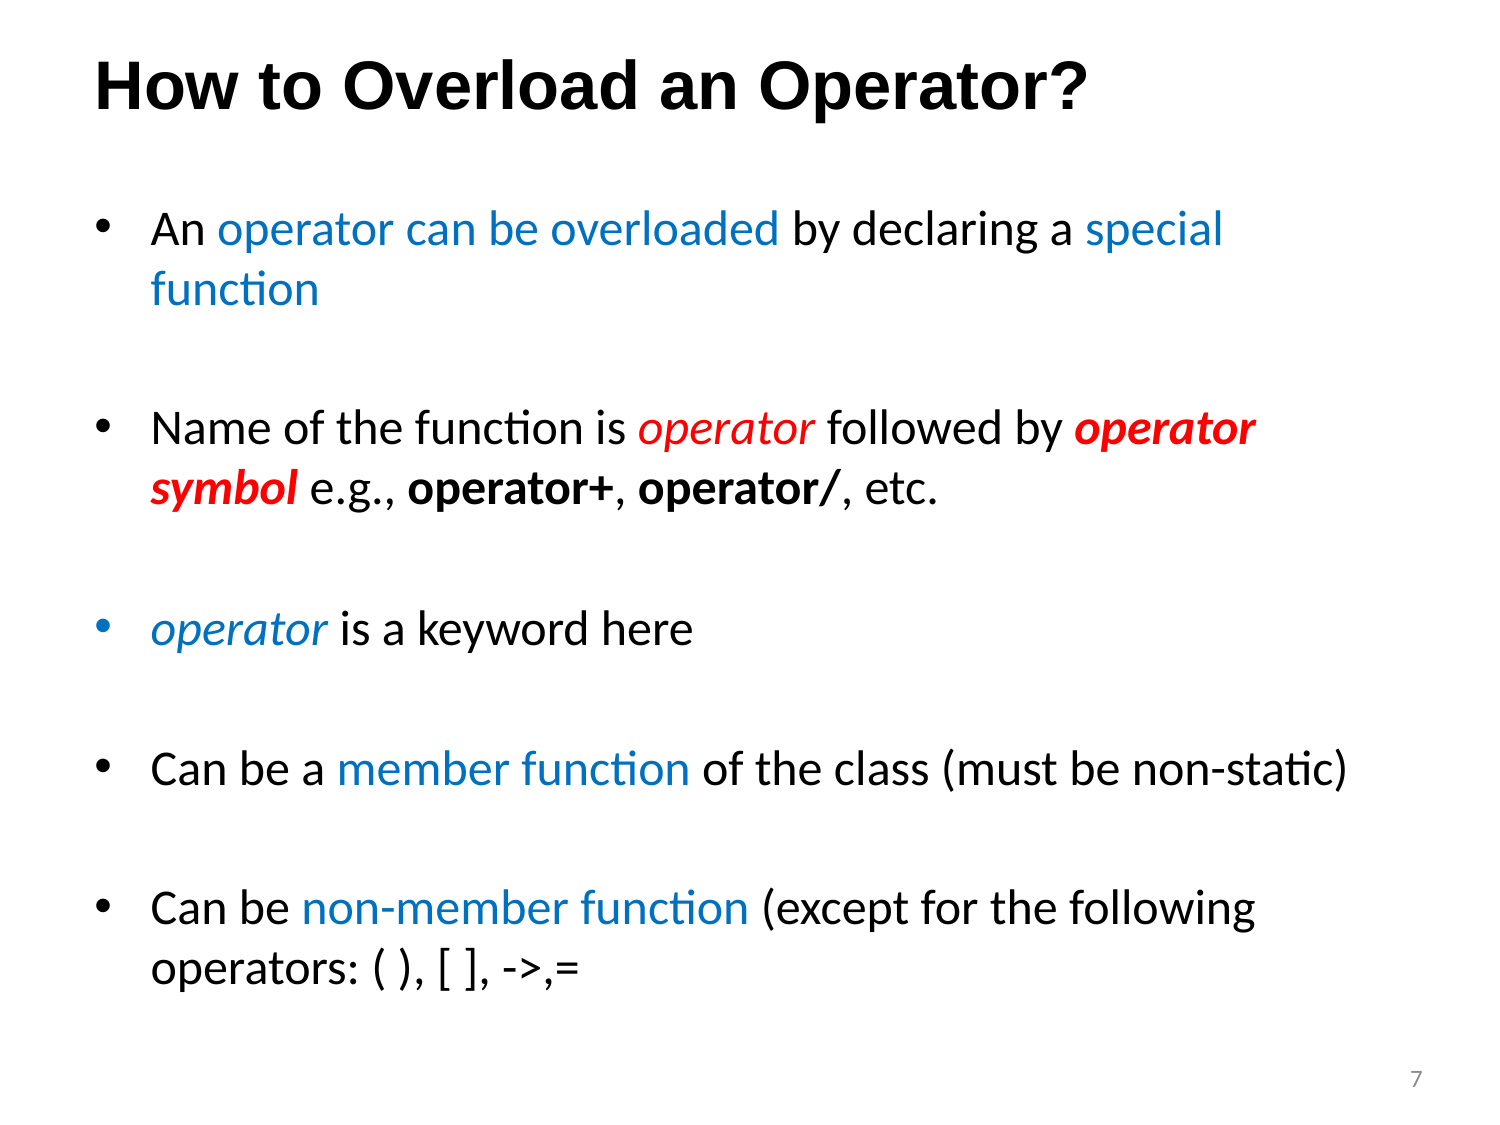

# How to Overload an Operator?
An operator can be overloaded by declaring a special function

Name of the function is operator followed by operator symbol e.g., operator+, operator/, etc.

operator is a keyword here

Can be a member function of the class (must be non-static)

Can be non-member function (except for the following operators: ( ), [ ], ->,=
7